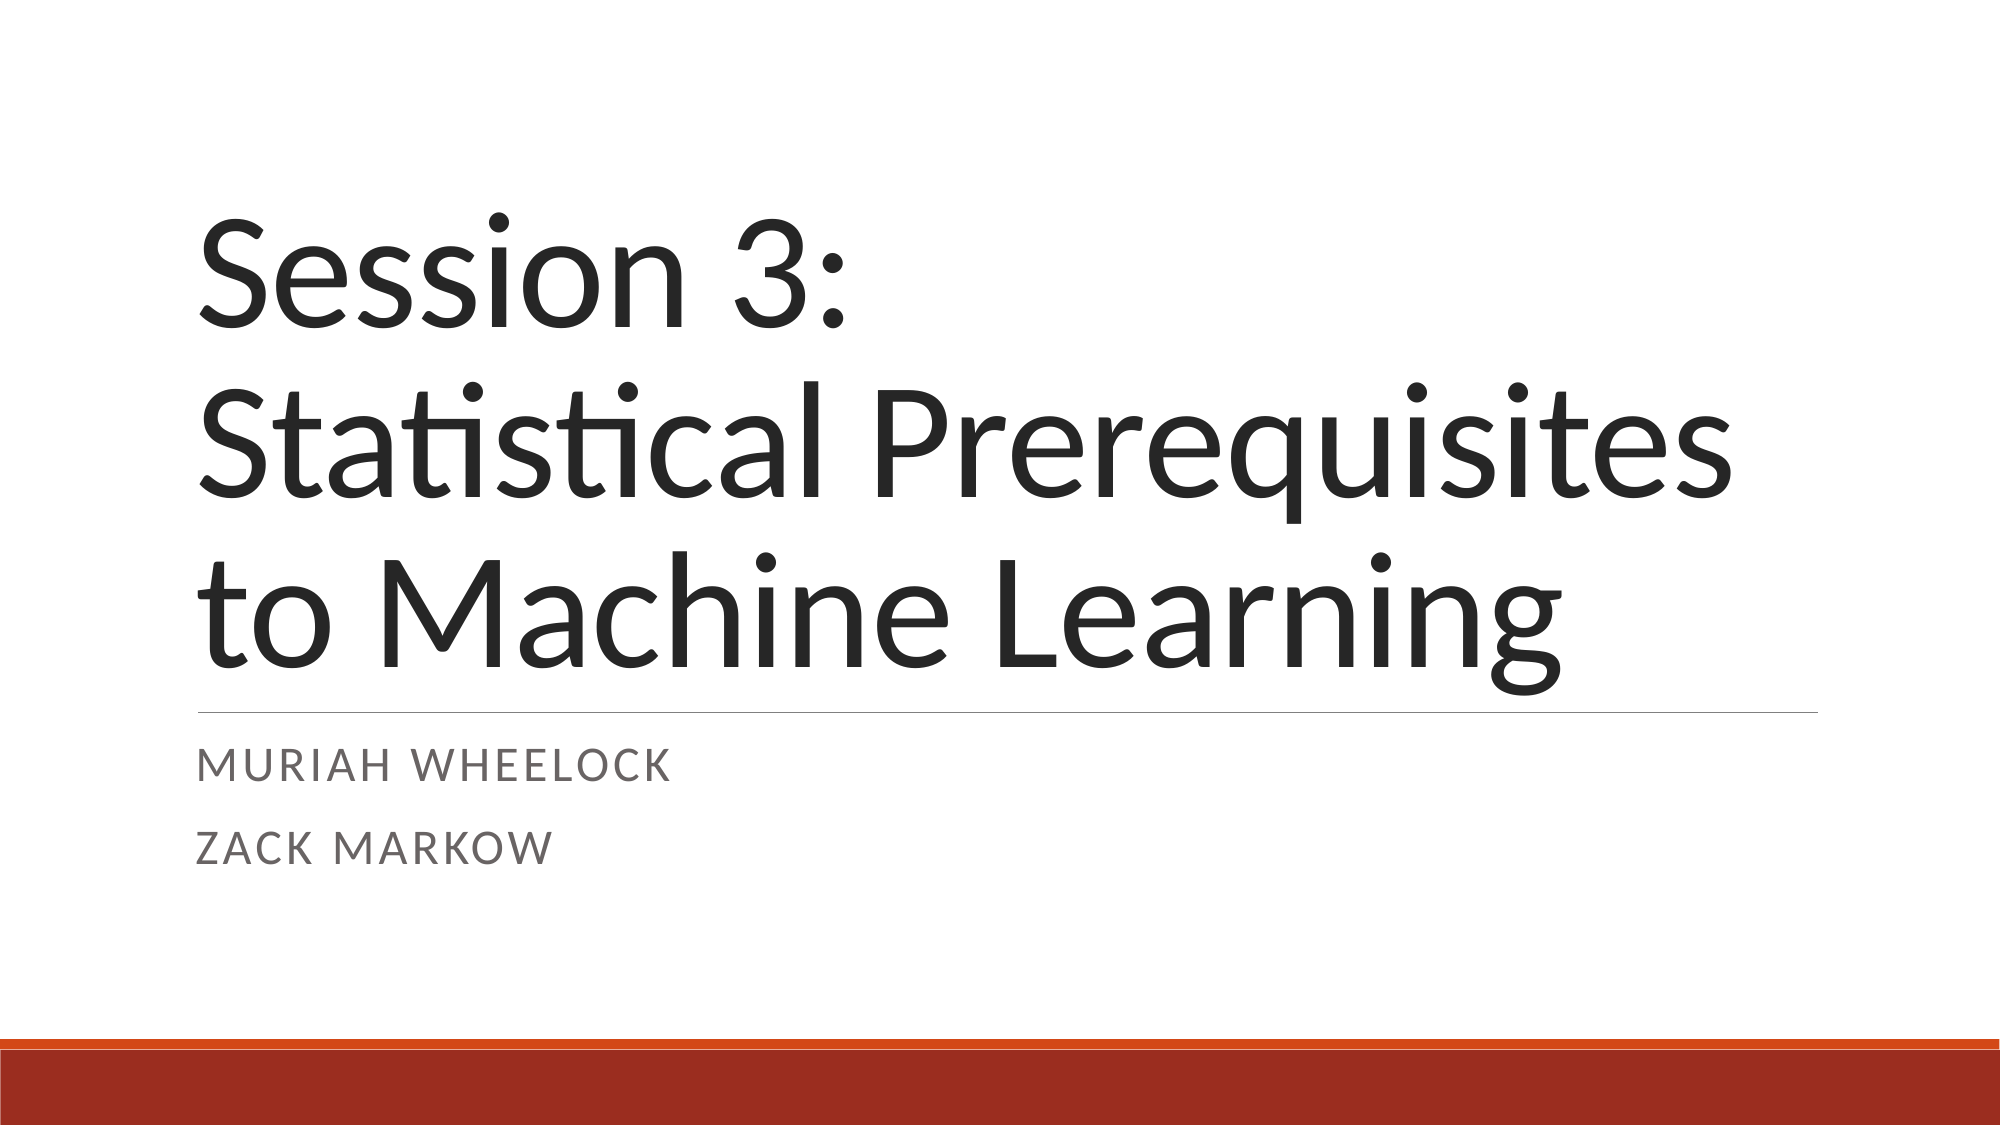

# Session 3: Statistical Prerequisites to Machine Learning
Muriah Wheelock
Zack Markow